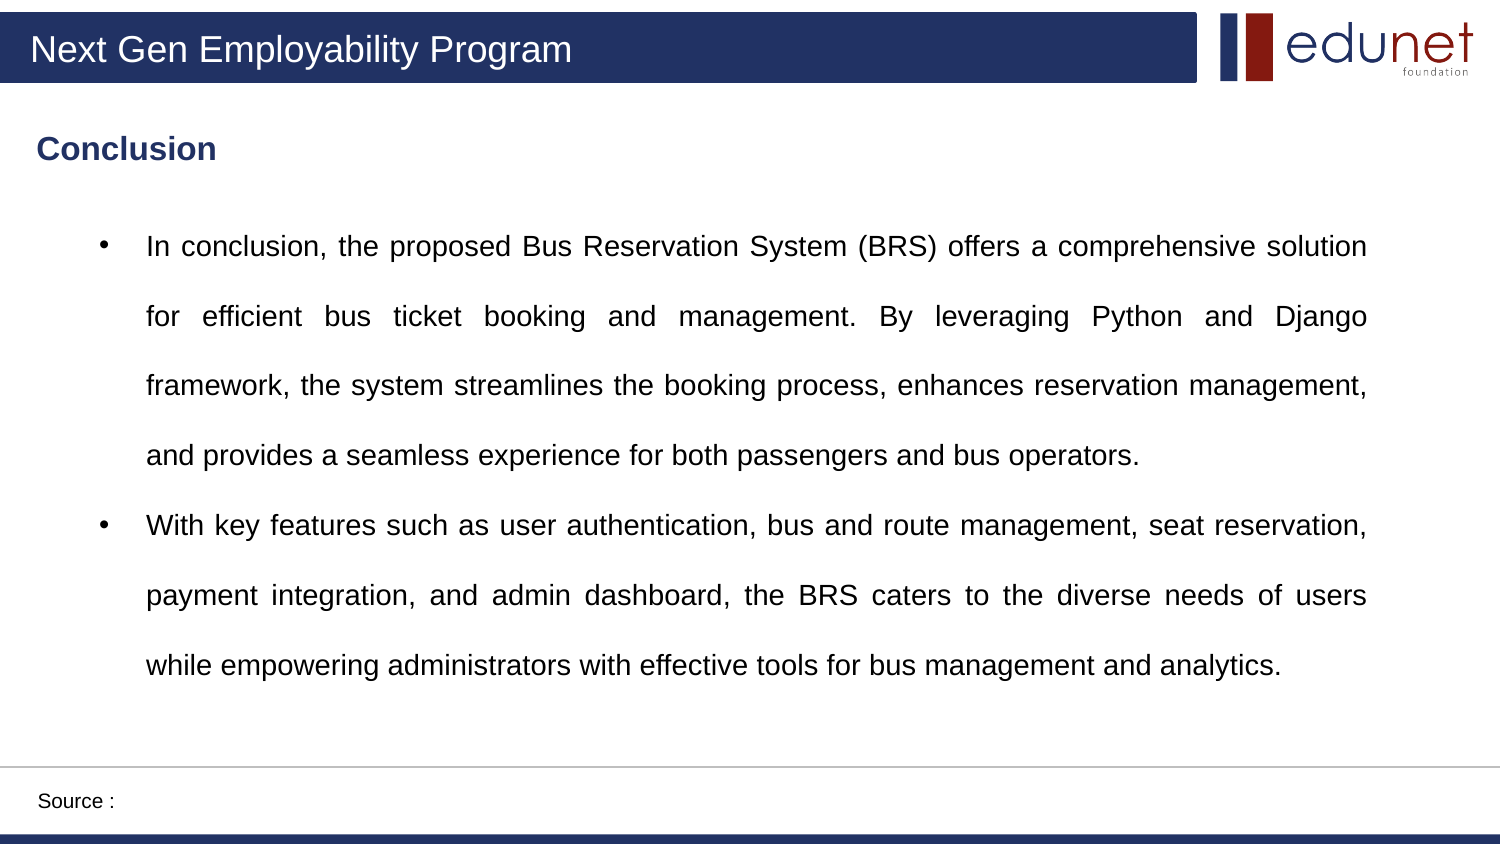

Conclusion
In conclusion, the proposed Bus Reservation System (BRS) offers a comprehensive solution for efficient bus ticket booking and management. By leveraging Python and Django framework, the system streamlines the booking process, enhances reservation management, and provides a seamless experience for both passengers and bus operators.
With key features such as user authentication, bus and route management, seat reservation, payment integration, and admin dashboard, the BRS caters to the diverse needs of users while empowering administrators with effective tools for bus management and analytics.
Source :